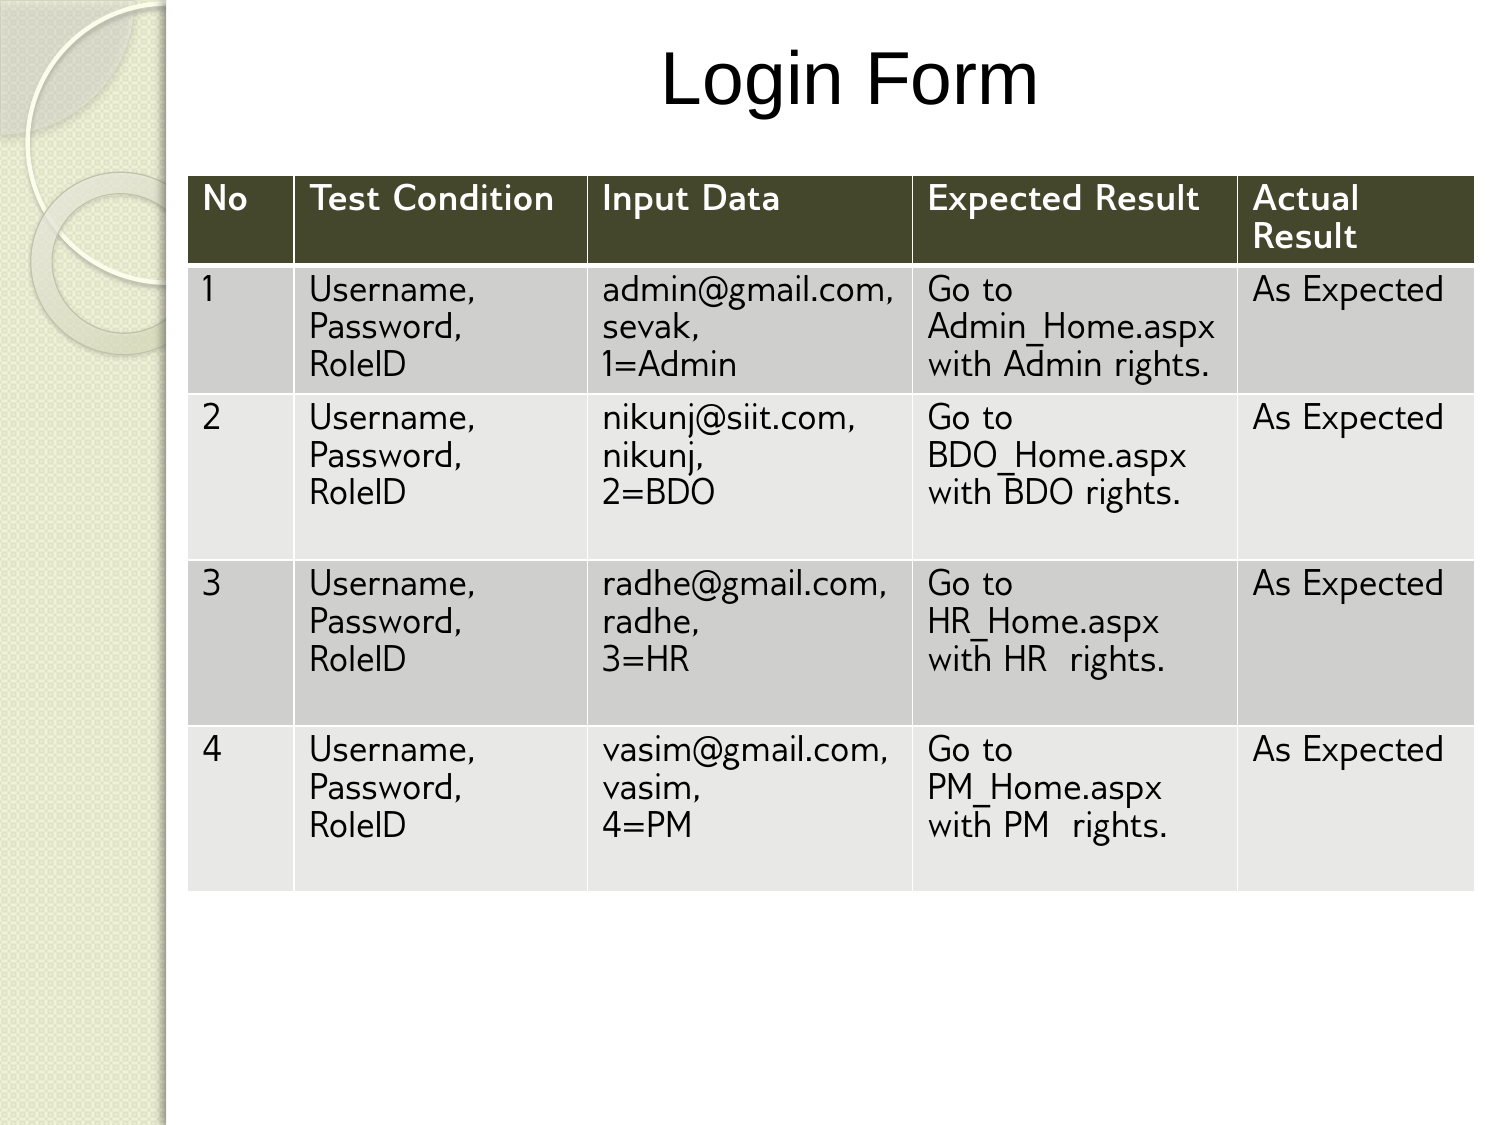

# Login Form
| No | Test Condition | Input Data | Expected Result | Actual Result |
| --- | --- | --- | --- | --- |
| 1 | Username, Password, RoleID | admin@gmail.com, sevak, 1=Admin | Go to Admin\_Home.aspx with Admin rights. | As Expected |
| 2 | Username, Password, RoleID | nikunj@siit.com, nikunj, 2=BDO | Go to BDO\_Home.aspx with BDO rights. | As Expected |
| 3 | Username, Password, RoleID | radhe@gmail.com, radhe, 3=HR | Go to HR\_Home.aspx with HR rights. | As Expected |
| 4 | Username, Password, RoleID | vasim@gmail.com, vasim, 4=PM | Go to PM\_Home.aspx with PM rights. | As Expected |